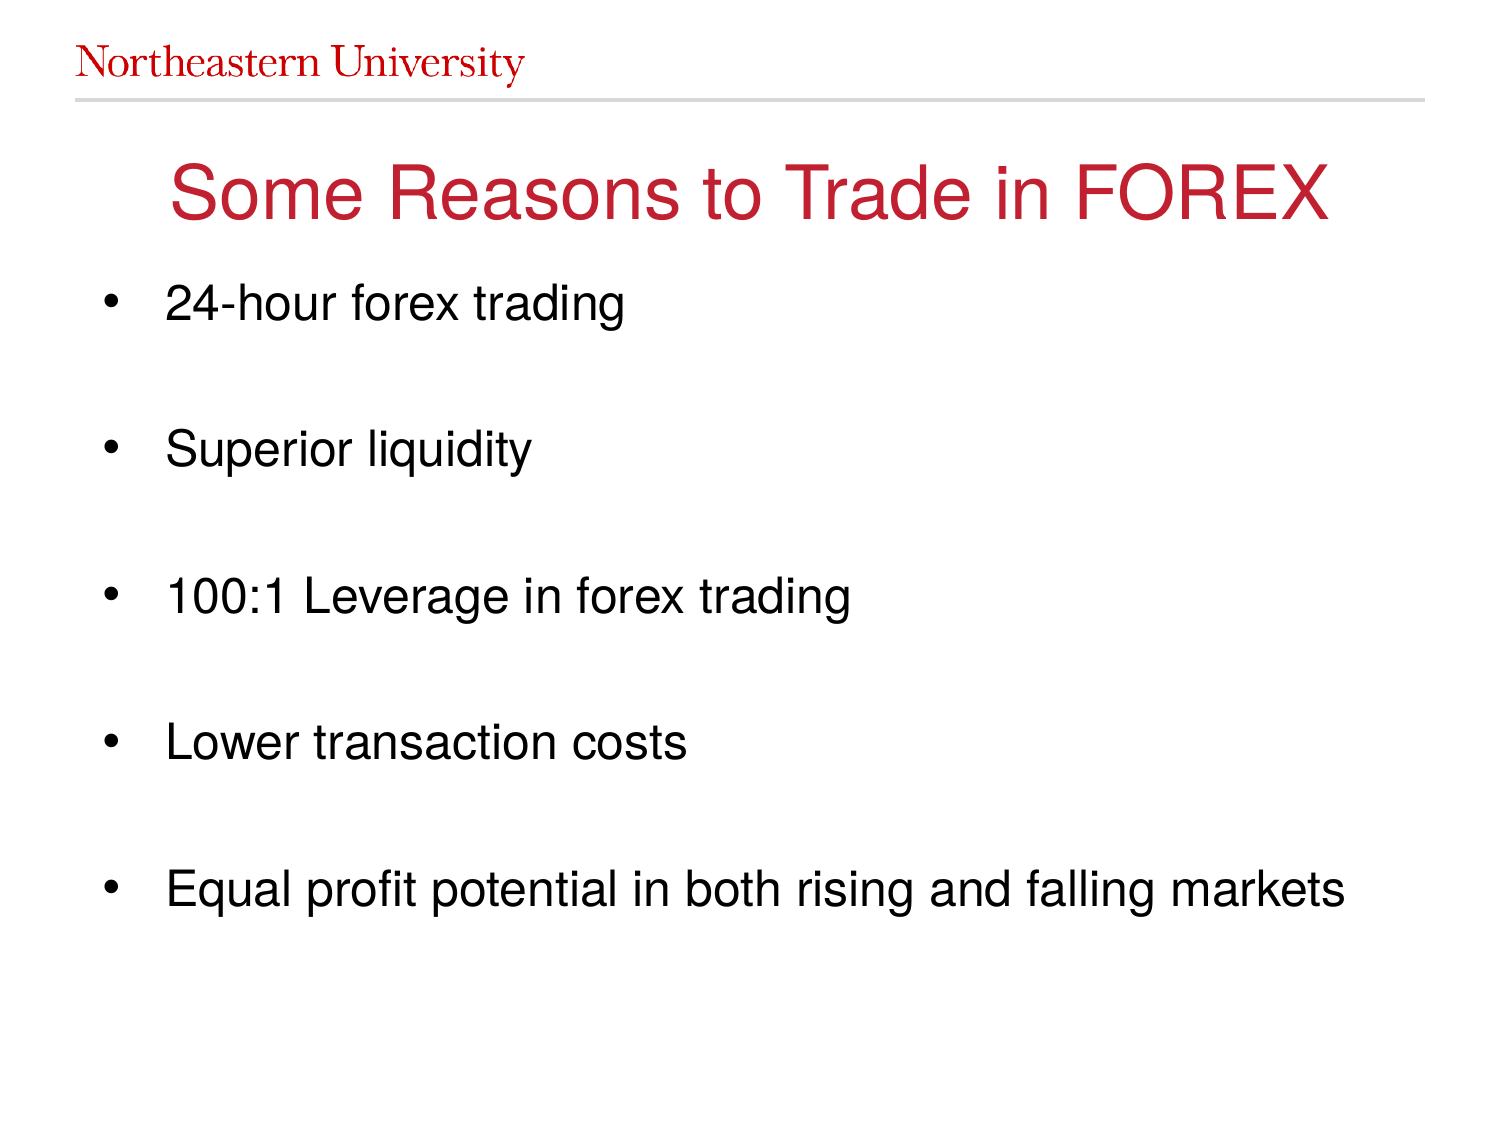

# Some Reasons to Trade in FOREX
24-hour forex trading

Superior liquidity

100:1 Leverage in forex trading

Lower transaction costs

Equal profit potential in both rising and falling markets